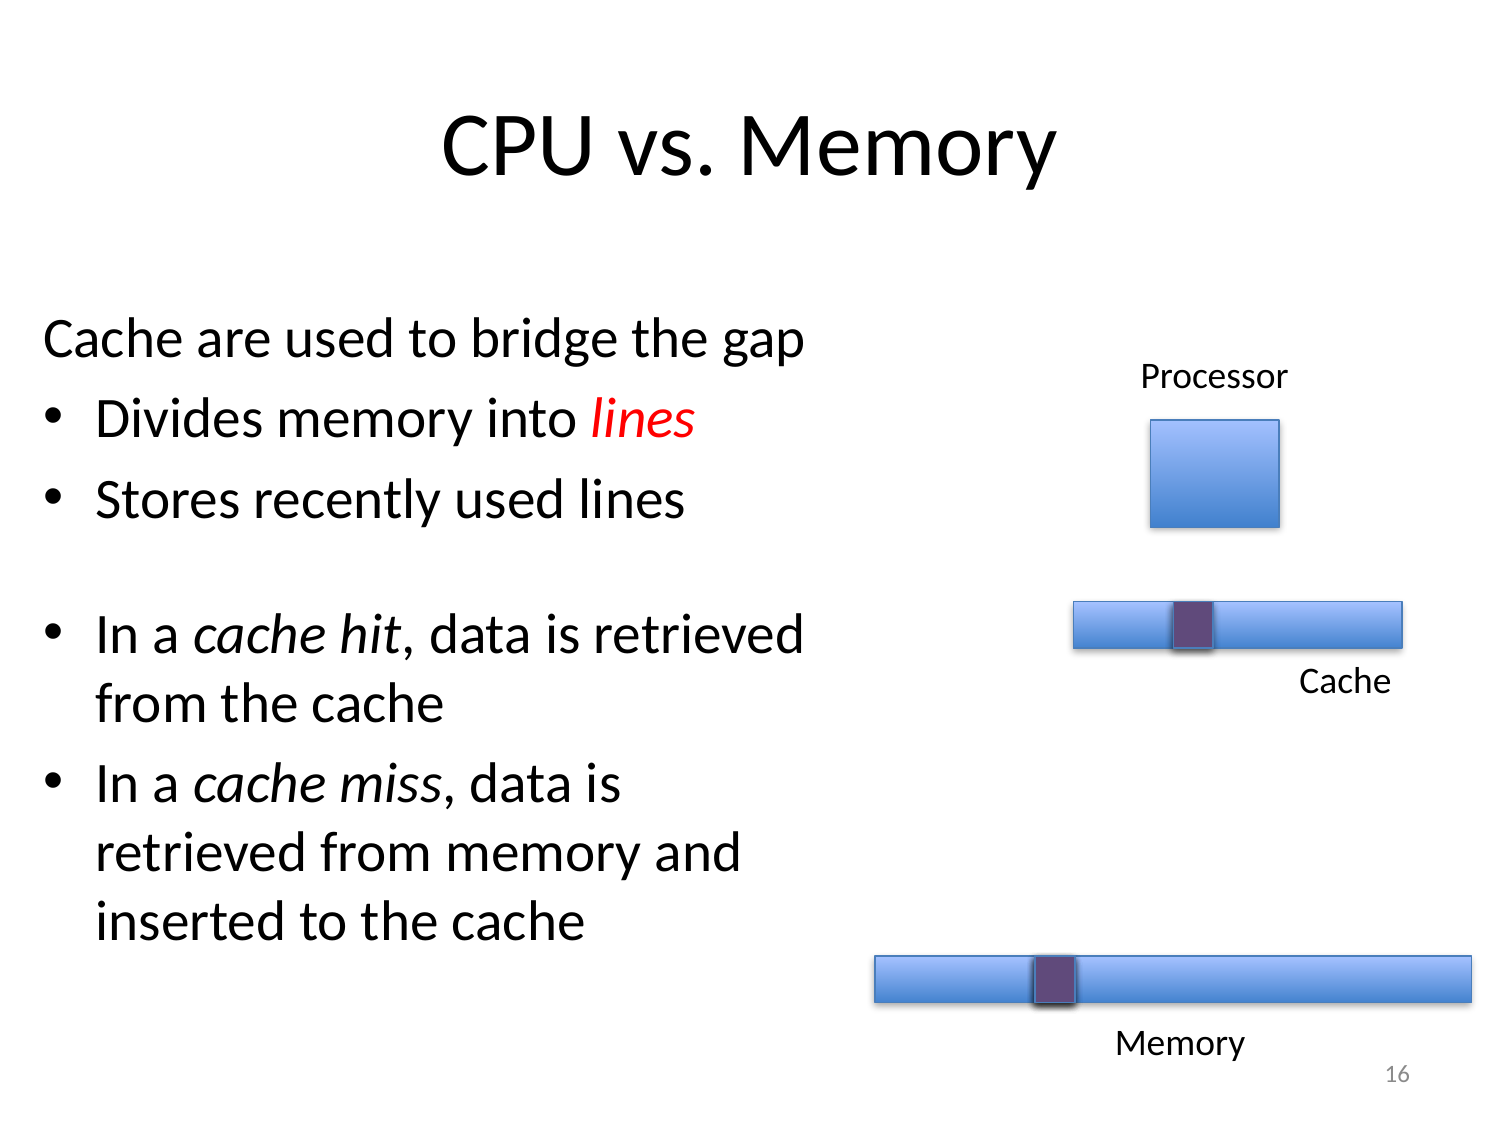

# CPU vs. Memory
Cache are used to bridge the gap
Divides memory into lines
Stores recently used lines

In a cache hit, data is retrieved from the cache
In a cache miss, data is retrieved from memory and inserted to the cache
Processor

Cache

Memory
16